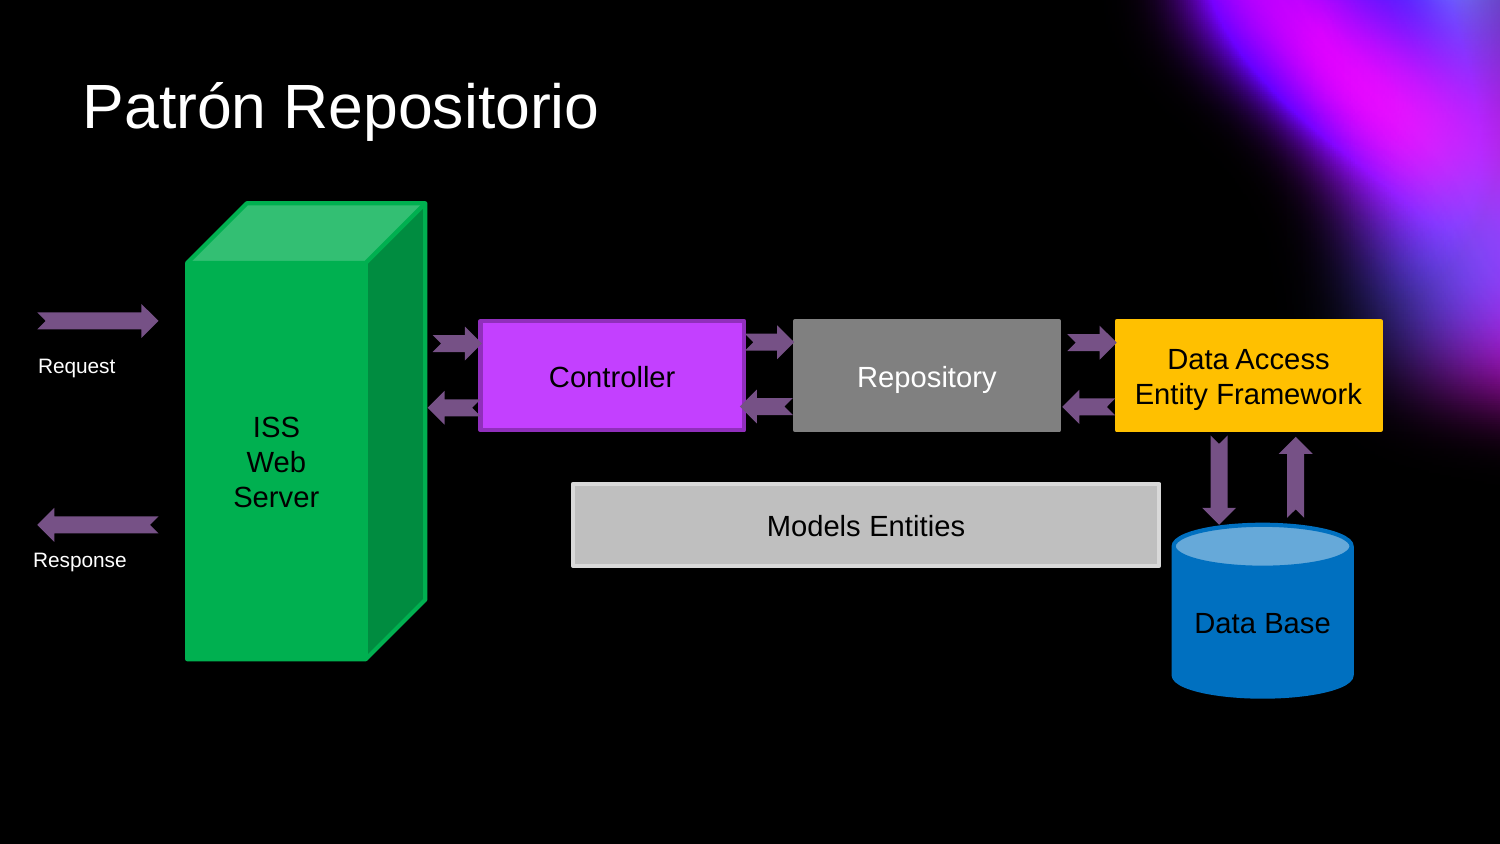

# Patrón Repositorio
ISS
Web
Server

Controller
Repository
Data Access
Entity Framework

Request

Models Entities

Data Base
Response